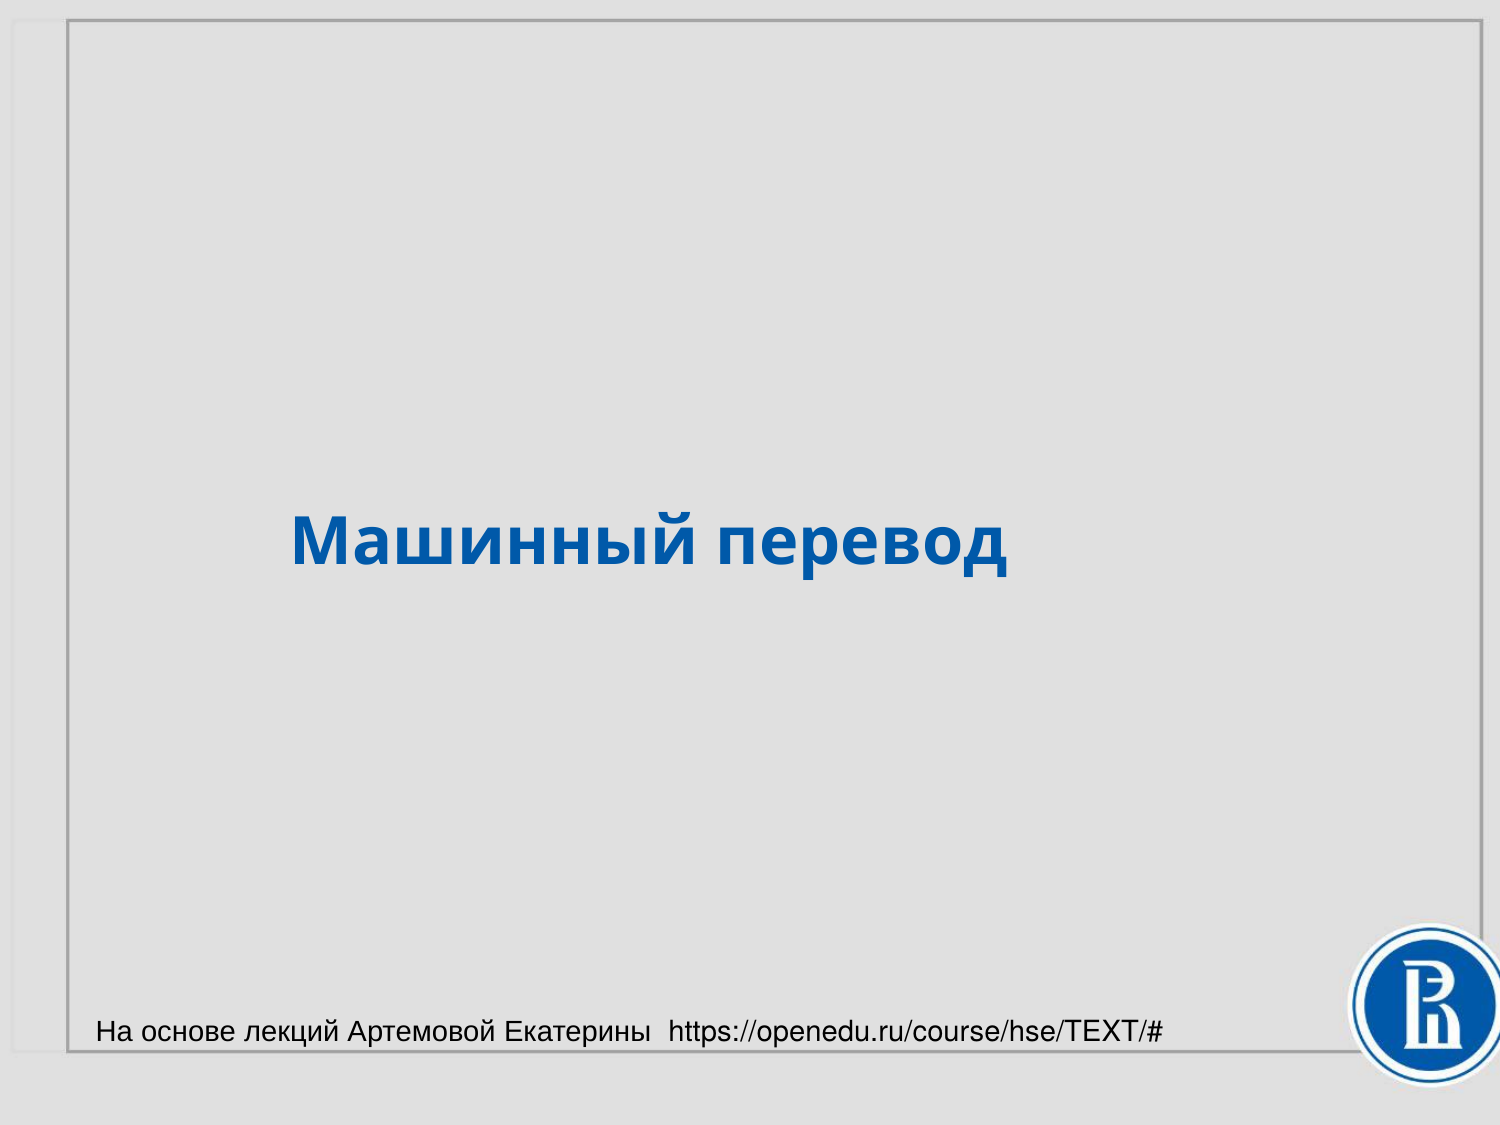

Машинный перевод
На основе лекций Артемовой Екатерины  https://openedu.ru/course/hse/TEXT/#